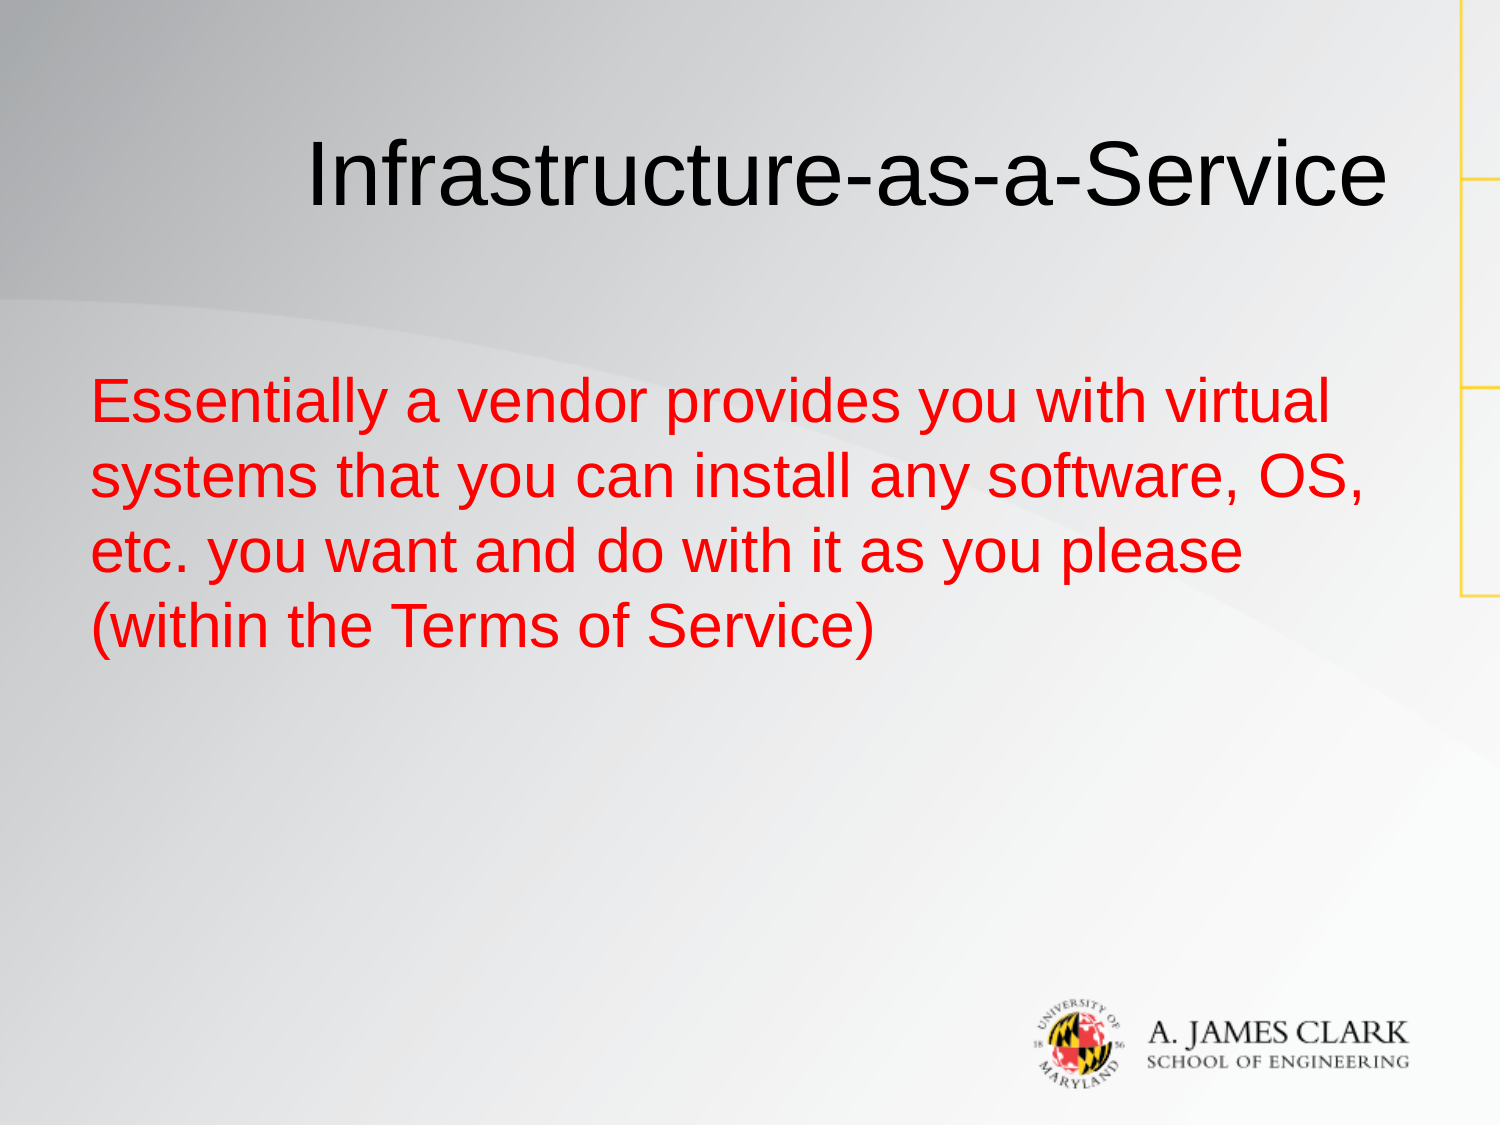

# Infrastructure-as-a-Service
Essentially a vendor provides you with virtual systems that you can install any software, OS, etc. you want and do with it as you please (within the Terms of Service)